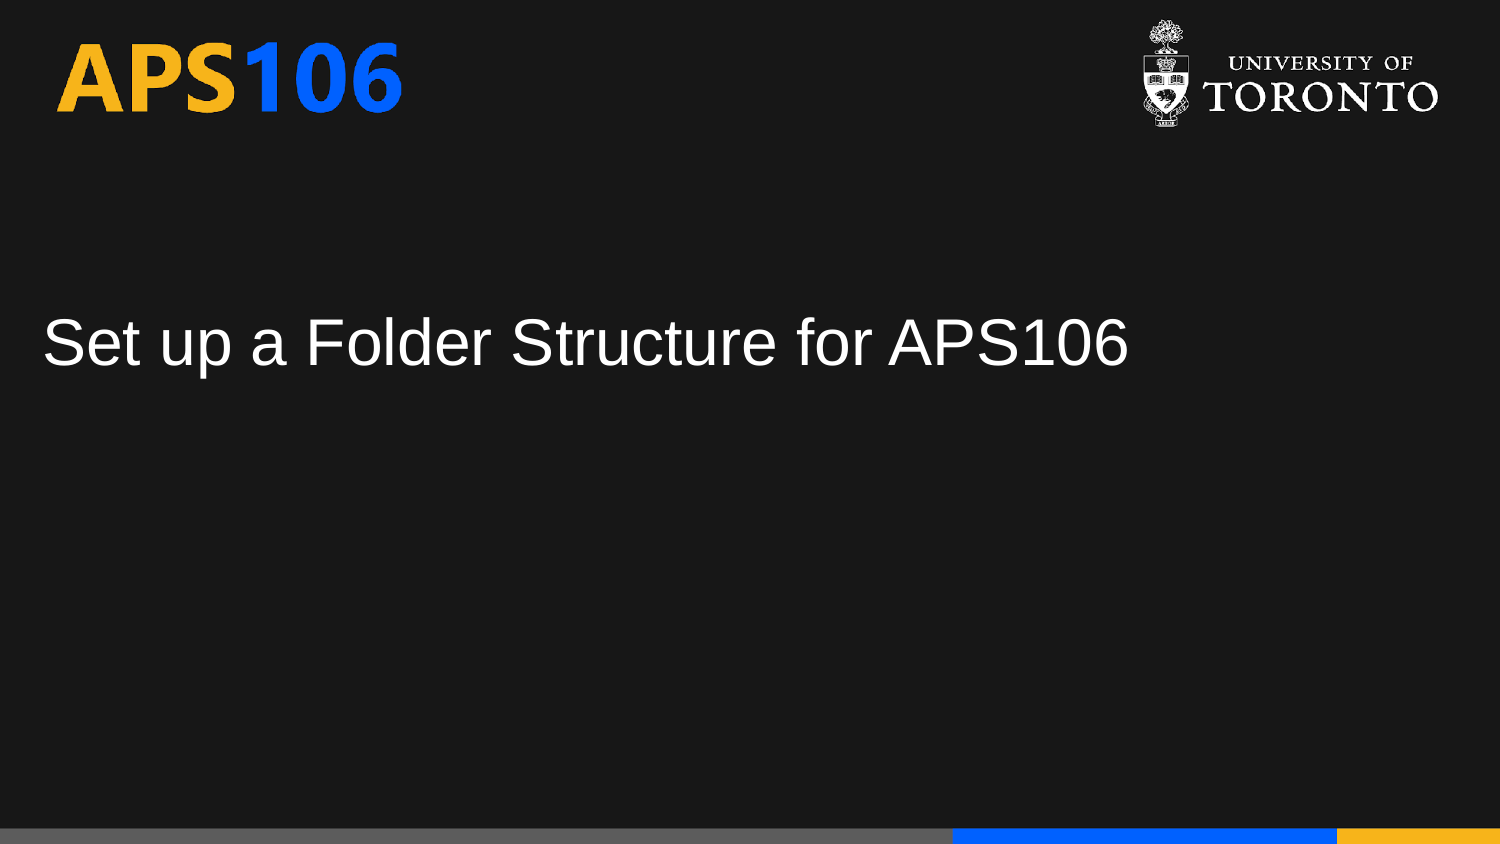

# Set up a Folder Structure for APS106